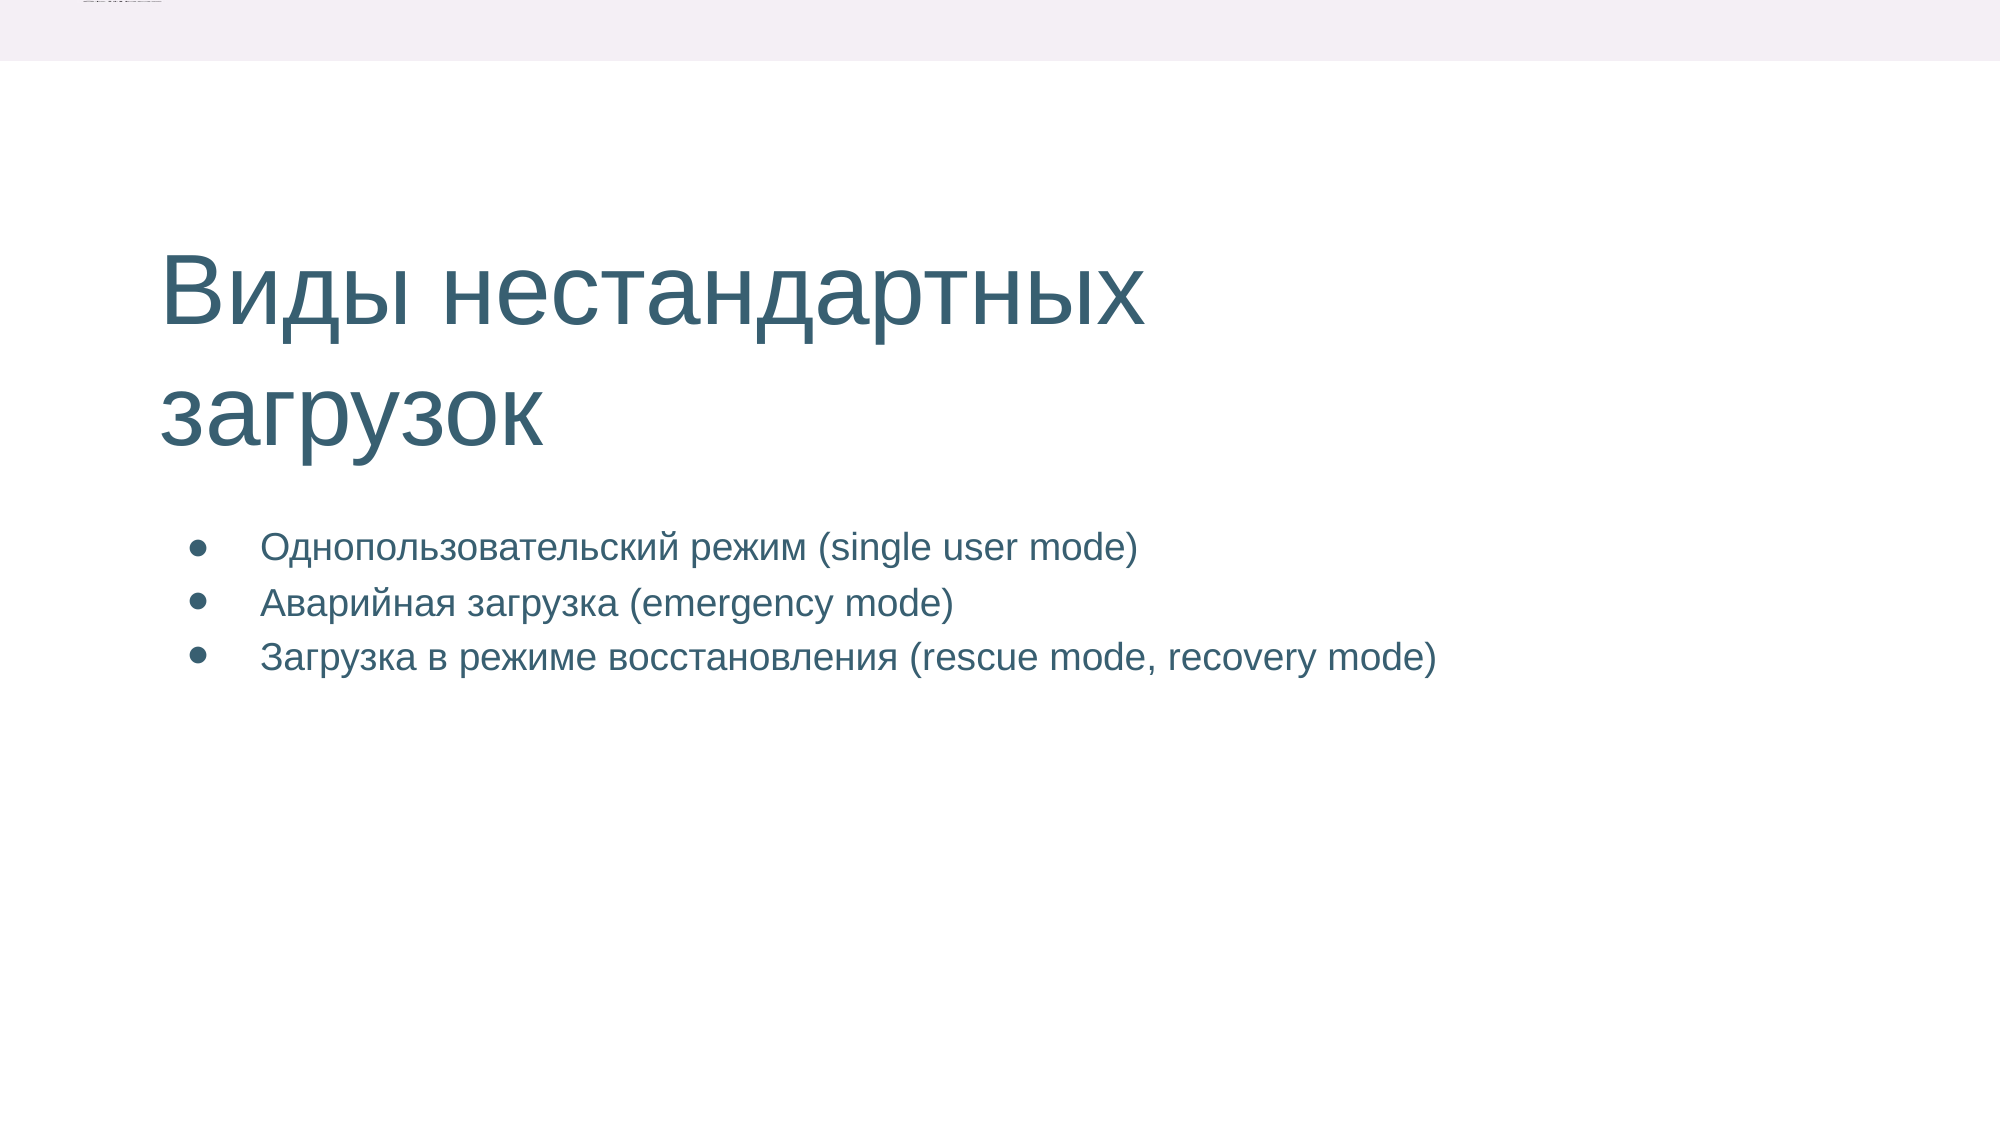

Виды нестандартных
загрузок
Однопользовательский режим (single user mode)
Аварийная загрузка (emergency mode)
Загрузка в режиме восстановления (rescue mode, recovery mode)
●
●
●